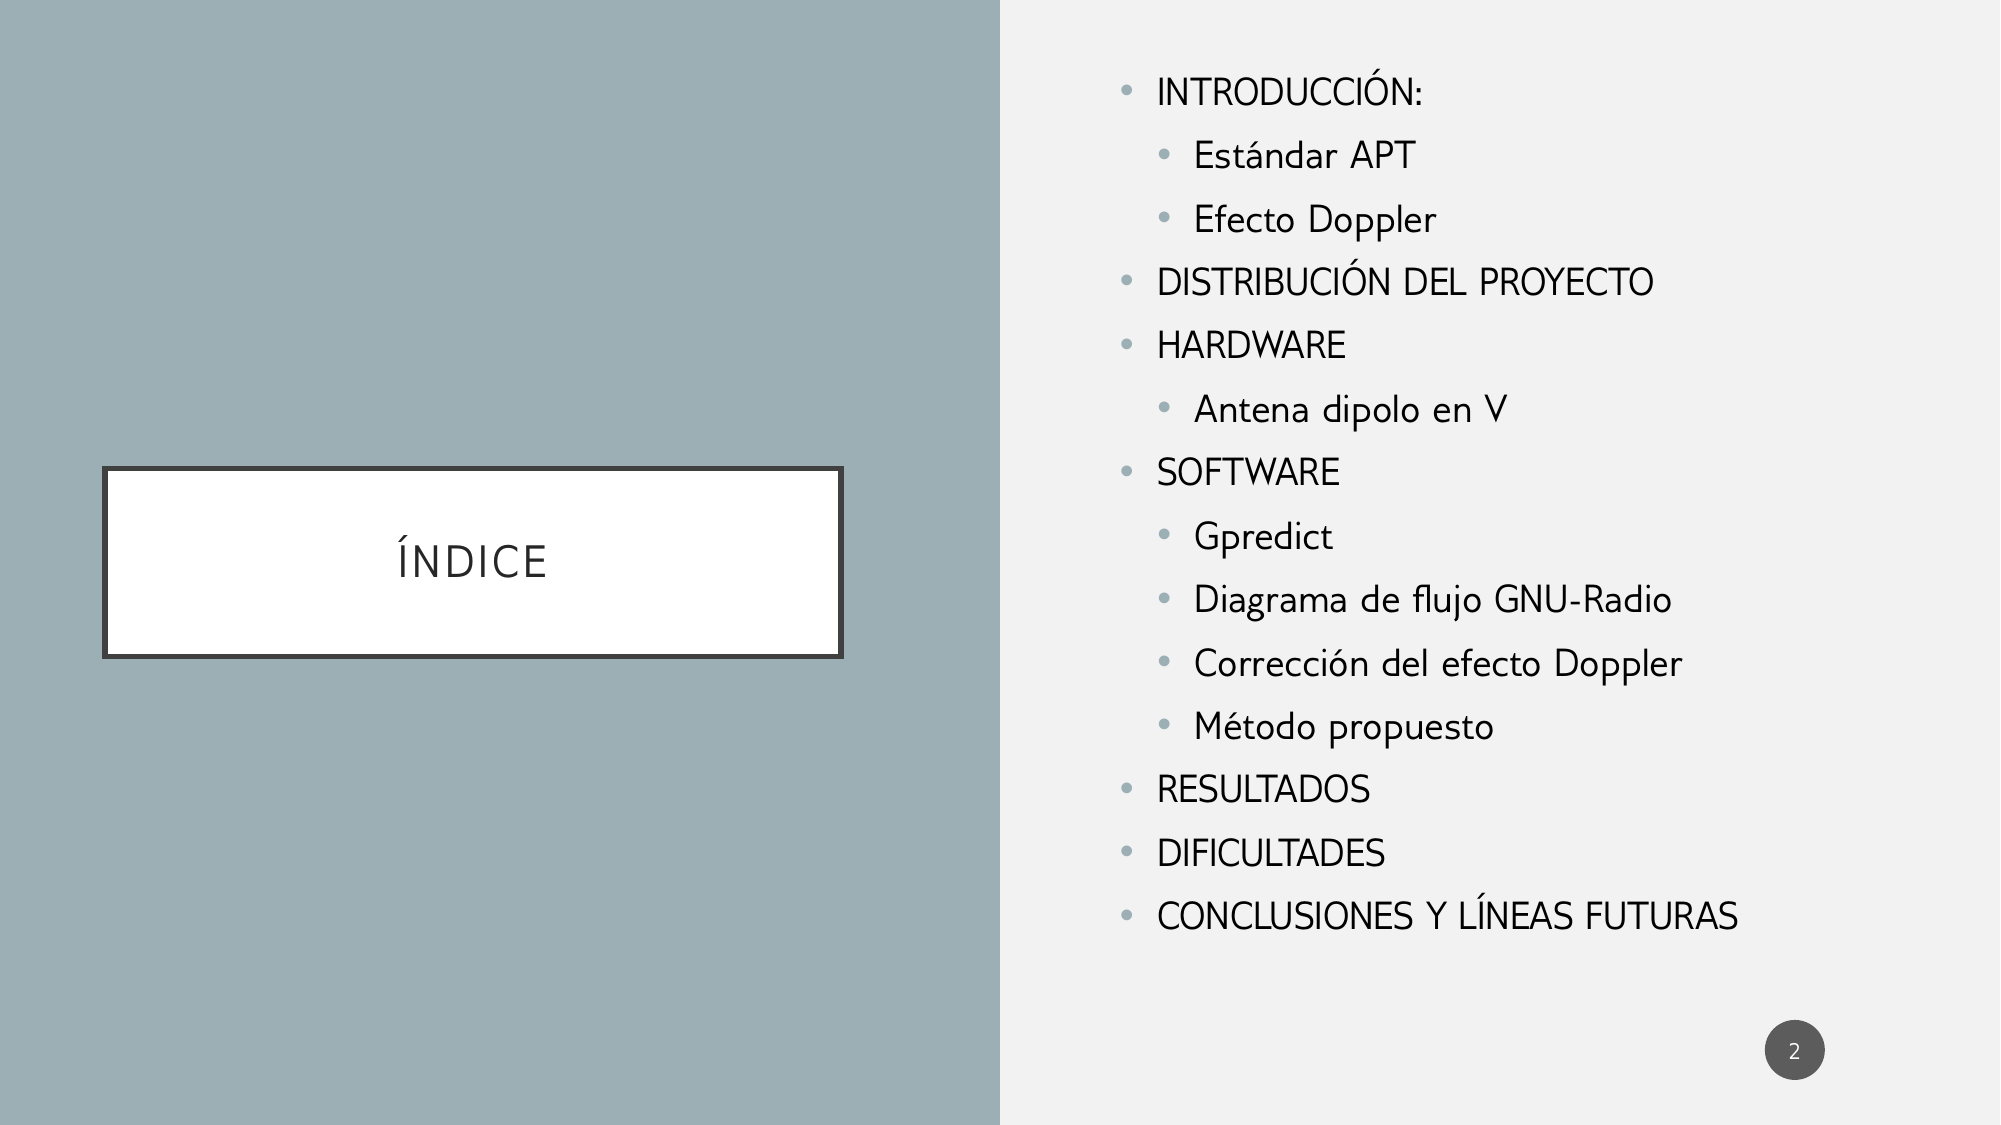

INTRODUCCIÓN:
Estándar APT
Efecto Doppler
DISTRIBUCIÓN DEL PROYECTO
HARDWARE
Antena dipolo en V
SOFTWARE
Gpredict
Diagrama de flujo GNU-Radio
Corrección del efecto Doppler
Método propuesto
RESULTADOS
DIFICULTADES
CONCLUSIONES Y LÍNEAS FUTURAS
# ÍNDICE
2